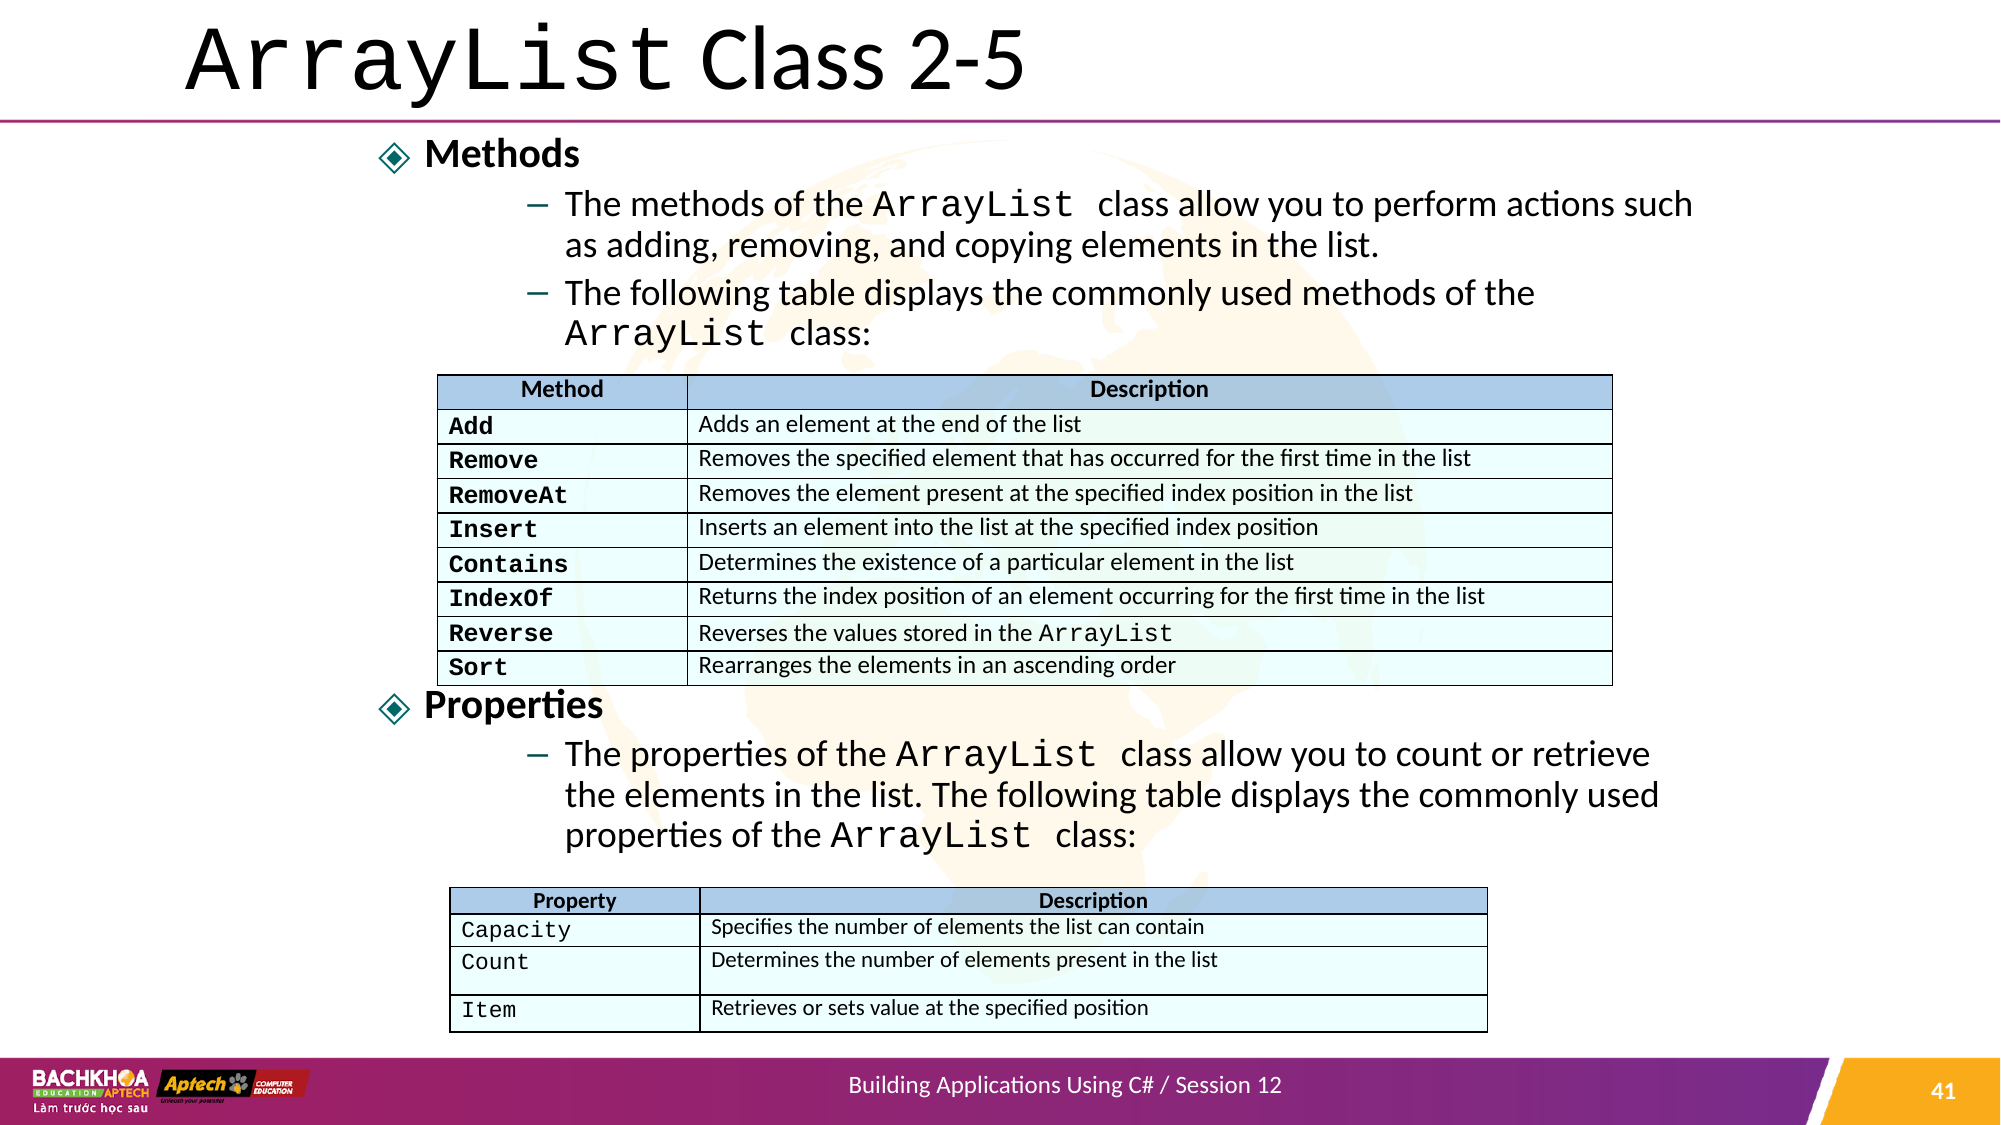

# ArrayList Class 2-5
Methods
The methods of the ArrayList class allow you to perform actions such as adding, removing, and copying elements in the list.
The following table displays the commonly used methods of the ArrayList class:

Properties
The properties of the ArrayList class allow you to count or retrieve the elements in the list. The following table displays the commonly used properties of the ArrayList class:

| Method | Description |
| --- | --- |
| Add | Adds an element at the end of the list |
| Remove | Removes the specified element that has occurred for the first time in the list |
| RemoveAt | Removes the element present at the specified index position in the list |
| Insert | Inserts an element into the list at the specified index position |
| Contains | Determines the existence of a particular element in the list |
| IndexOf | Returns the index position of an element occurring for the first time in the list |
| Reverse | Reverses the values stored in the ArrayList |
| Sort | Rearranges the elements in an ascending order |
| Property | Description |
| --- | --- |
| Capacity | Specifies the number of elements the list can contain |
| Count | Determines the number of elements present in the list |
| Item | Retrieves or sets value at the specified position |
41
Building Applications Using C# / Session 12